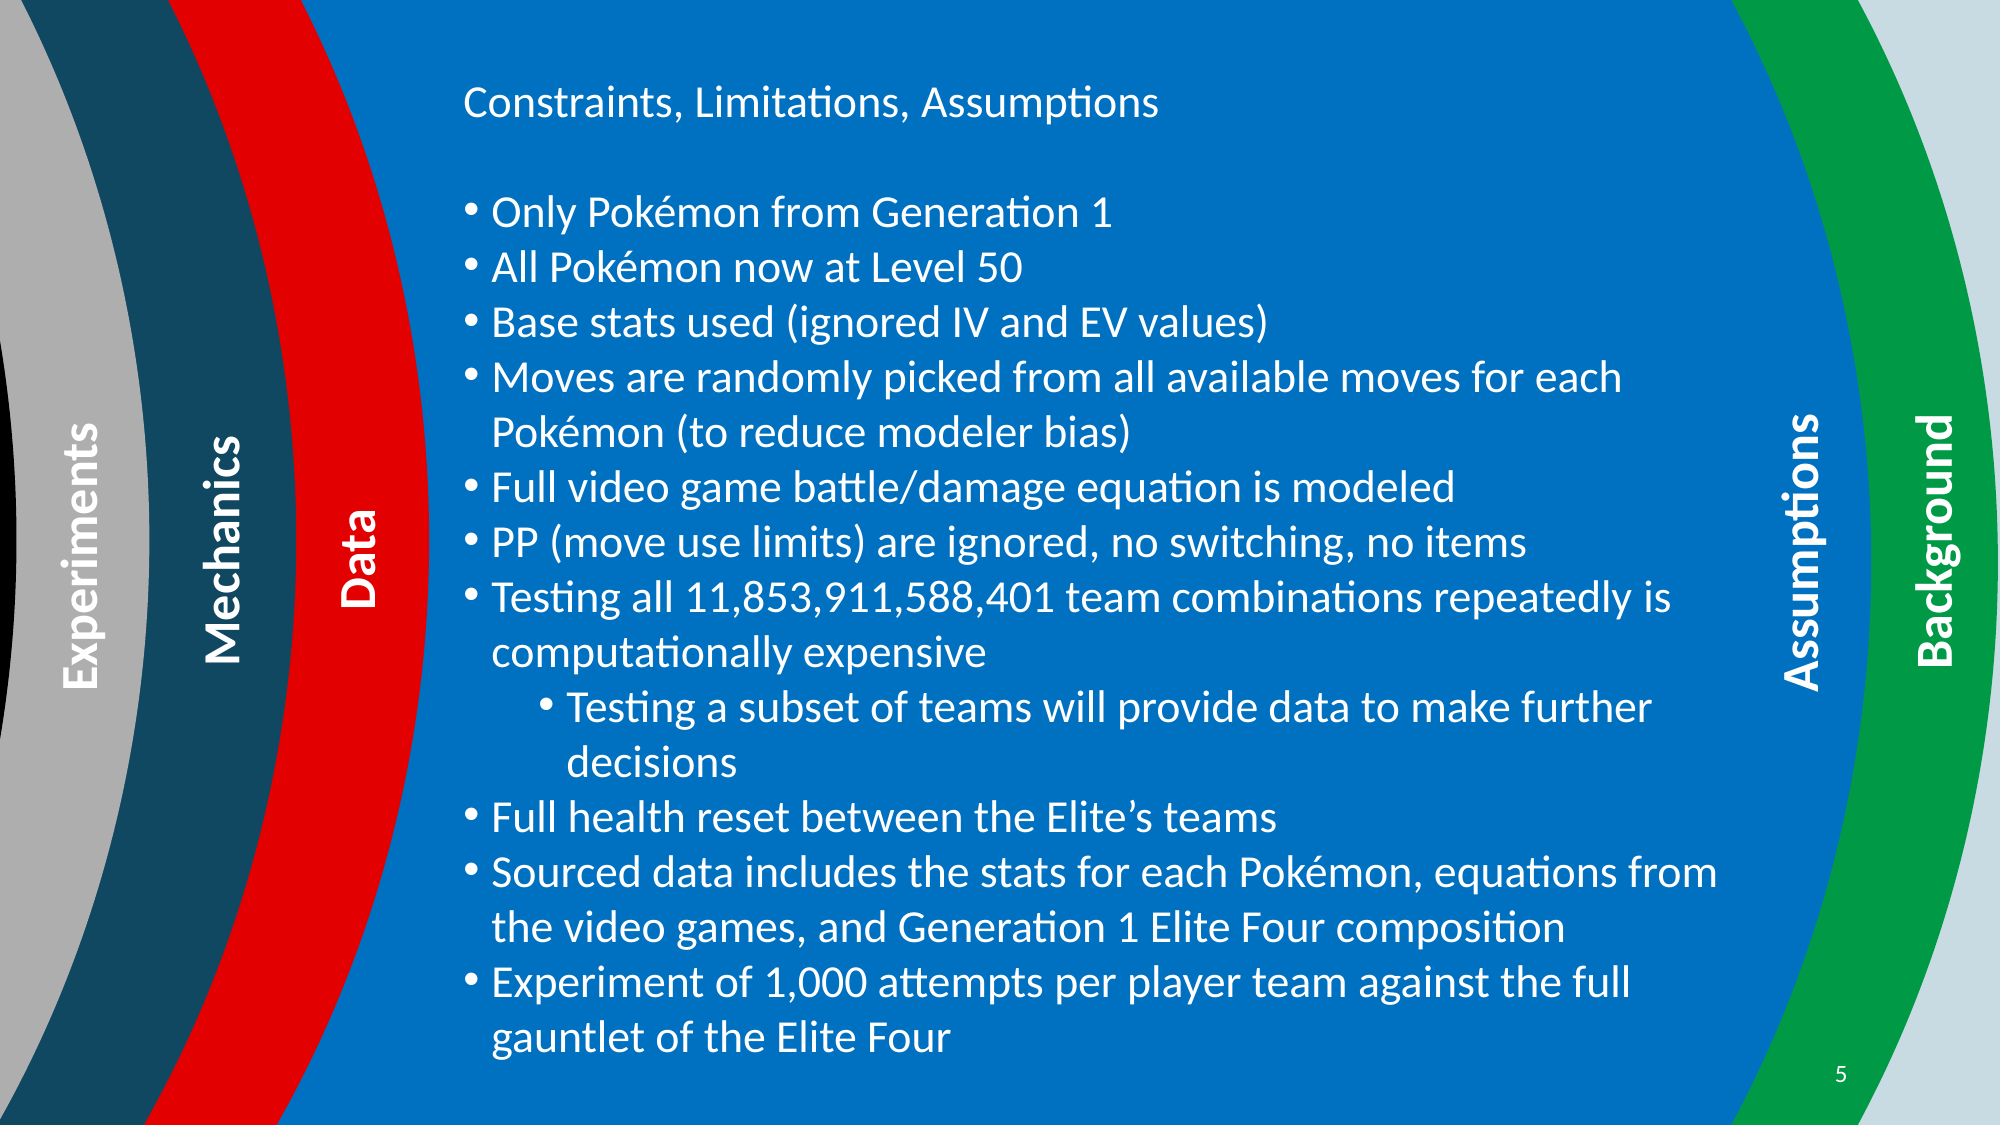

Results

Experiments

Mechanics

Data

Assumptions

Background
Constraints, Limitations, Assumptions

Only Pokémon from Generation 1
All Pokémon now at Level 50
Base stats used (ignored IV and EV values)
Moves are randomly picked from all available moves for each Pokémon (to reduce modeler bias)
Full video game battle/damage equation is modeled
PP (move use limits) are ignored, no switching, no items
Testing all 11,853,911,588,401 team combinations repeatedly is computationally expensive
Testing a subset of teams will provide data to make further decisions
Full health reset between the Elite’s teams
Sourced data includes the stats for each Pokémon, equations from the video games, and Generation 1 Elite Four composition
Experiment of 1,000 attempts per player team against the full gauntlet of the Elite Four
5